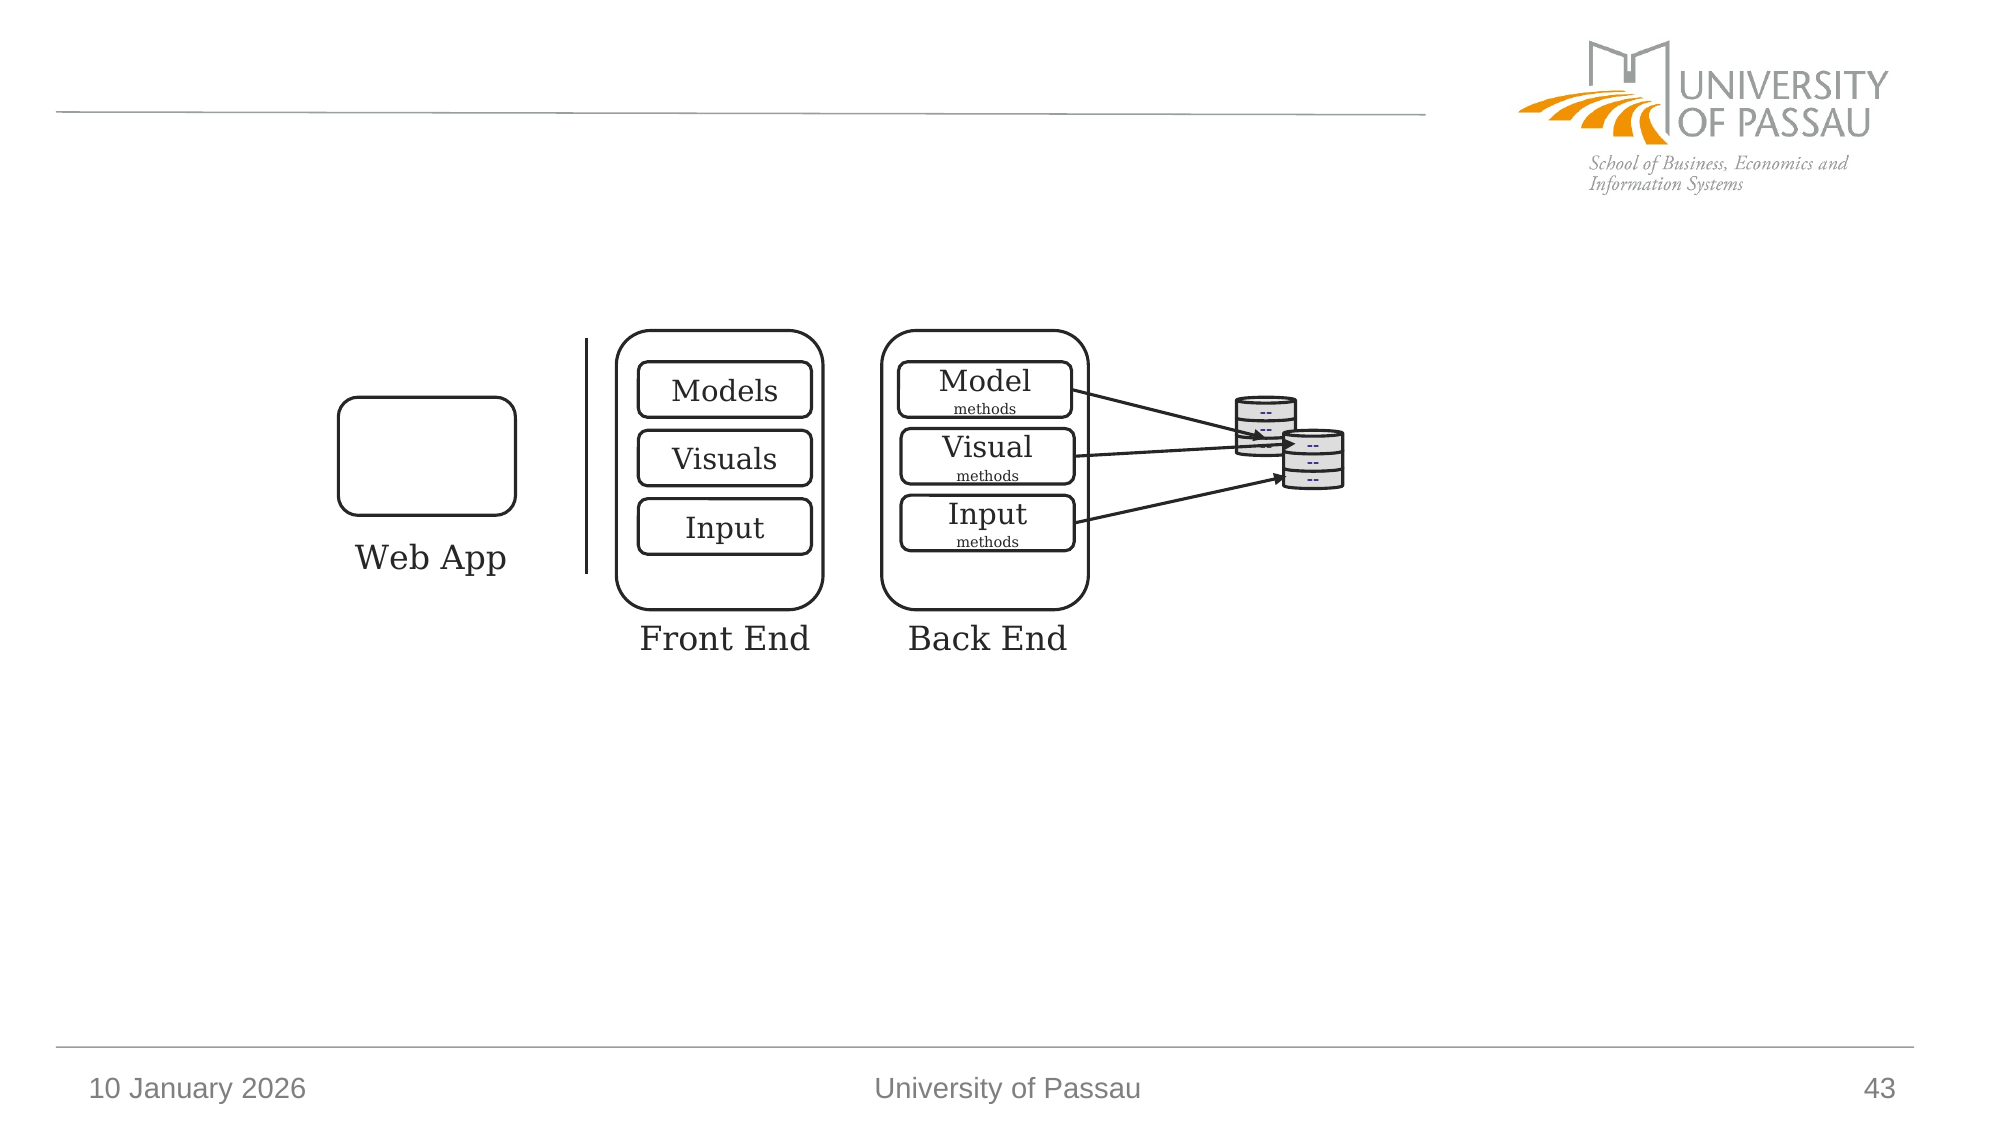

#

Models
Model
methods

--
--
--
Visual
methods
Visuals
--
--
--
Input
methods
Input
Web App
Front End
Back End
10 January 2026
University of Passau
43